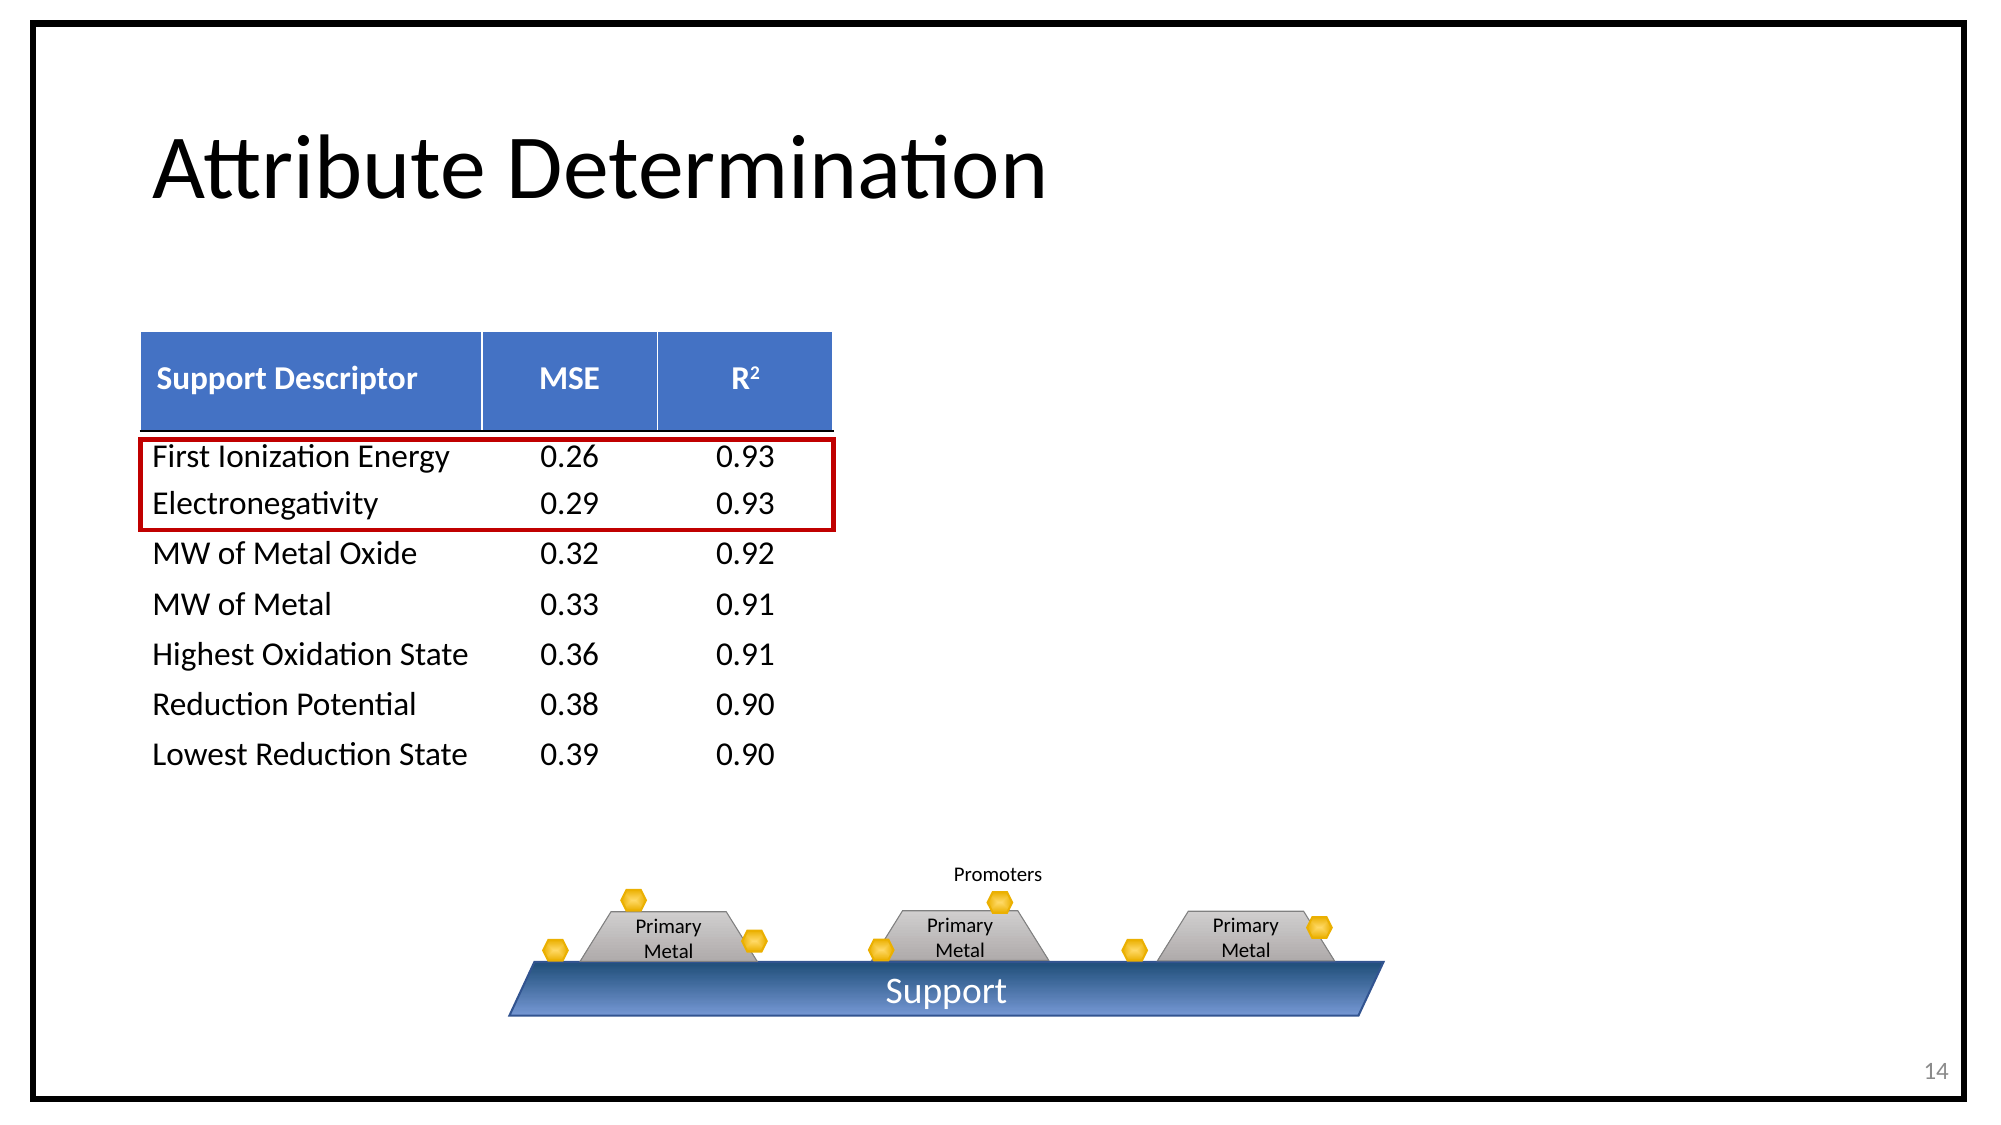

# Attribute Determination
| Support Descriptor | MSE | R2 |
| --- | --- | --- |
| First Ionization Energy | 0.26 | 0.93 |
| Electronegativity | 0.29 | 0.93 |
| MW of Metal Oxide | 0.32 | 0.92 |
| MW of Metal | 0.33 | 0.91 |
| Highest Oxidation State | 0.36 | 0.91 |
| Reduction Potential | 0.38 | 0.90 |
| Lowest Reduction State | 0.39 | 0.90 |

Promoters

Primary Metal
Primary Metal
Primary Metal

Support
14